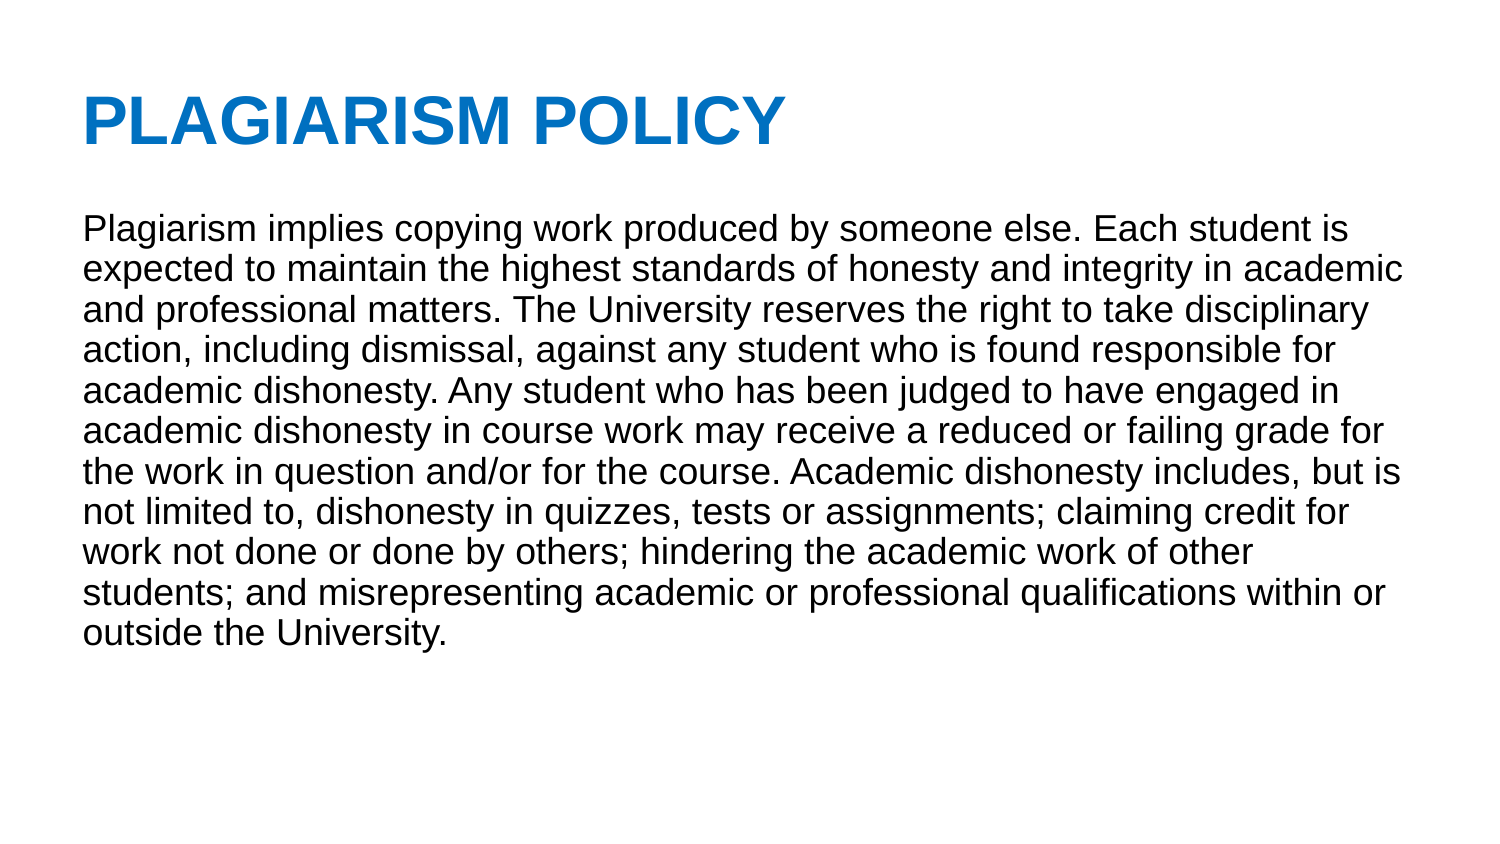

# PLAGIARISM POLICY
Plagiarism implies copying work produced by someone else. Each student is expected to maintain the highest standards of honesty and integrity in academic and professional matters. The University reserves the right to take disciplinary action, including dismissal, against any student who is found responsible for academic dishonesty. Any student who has been judged to have engaged in academic dishonesty in course work may receive a reduced or failing grade for the work in question and/or for the course. Academic dishonesty includes, but is not limited to, dishonesty in quizzes, tests or assignments; claiming credit for work not done or done by others; hindering the academic work of other students; and misrepresenting academic or professional qualifications within or outside the University.